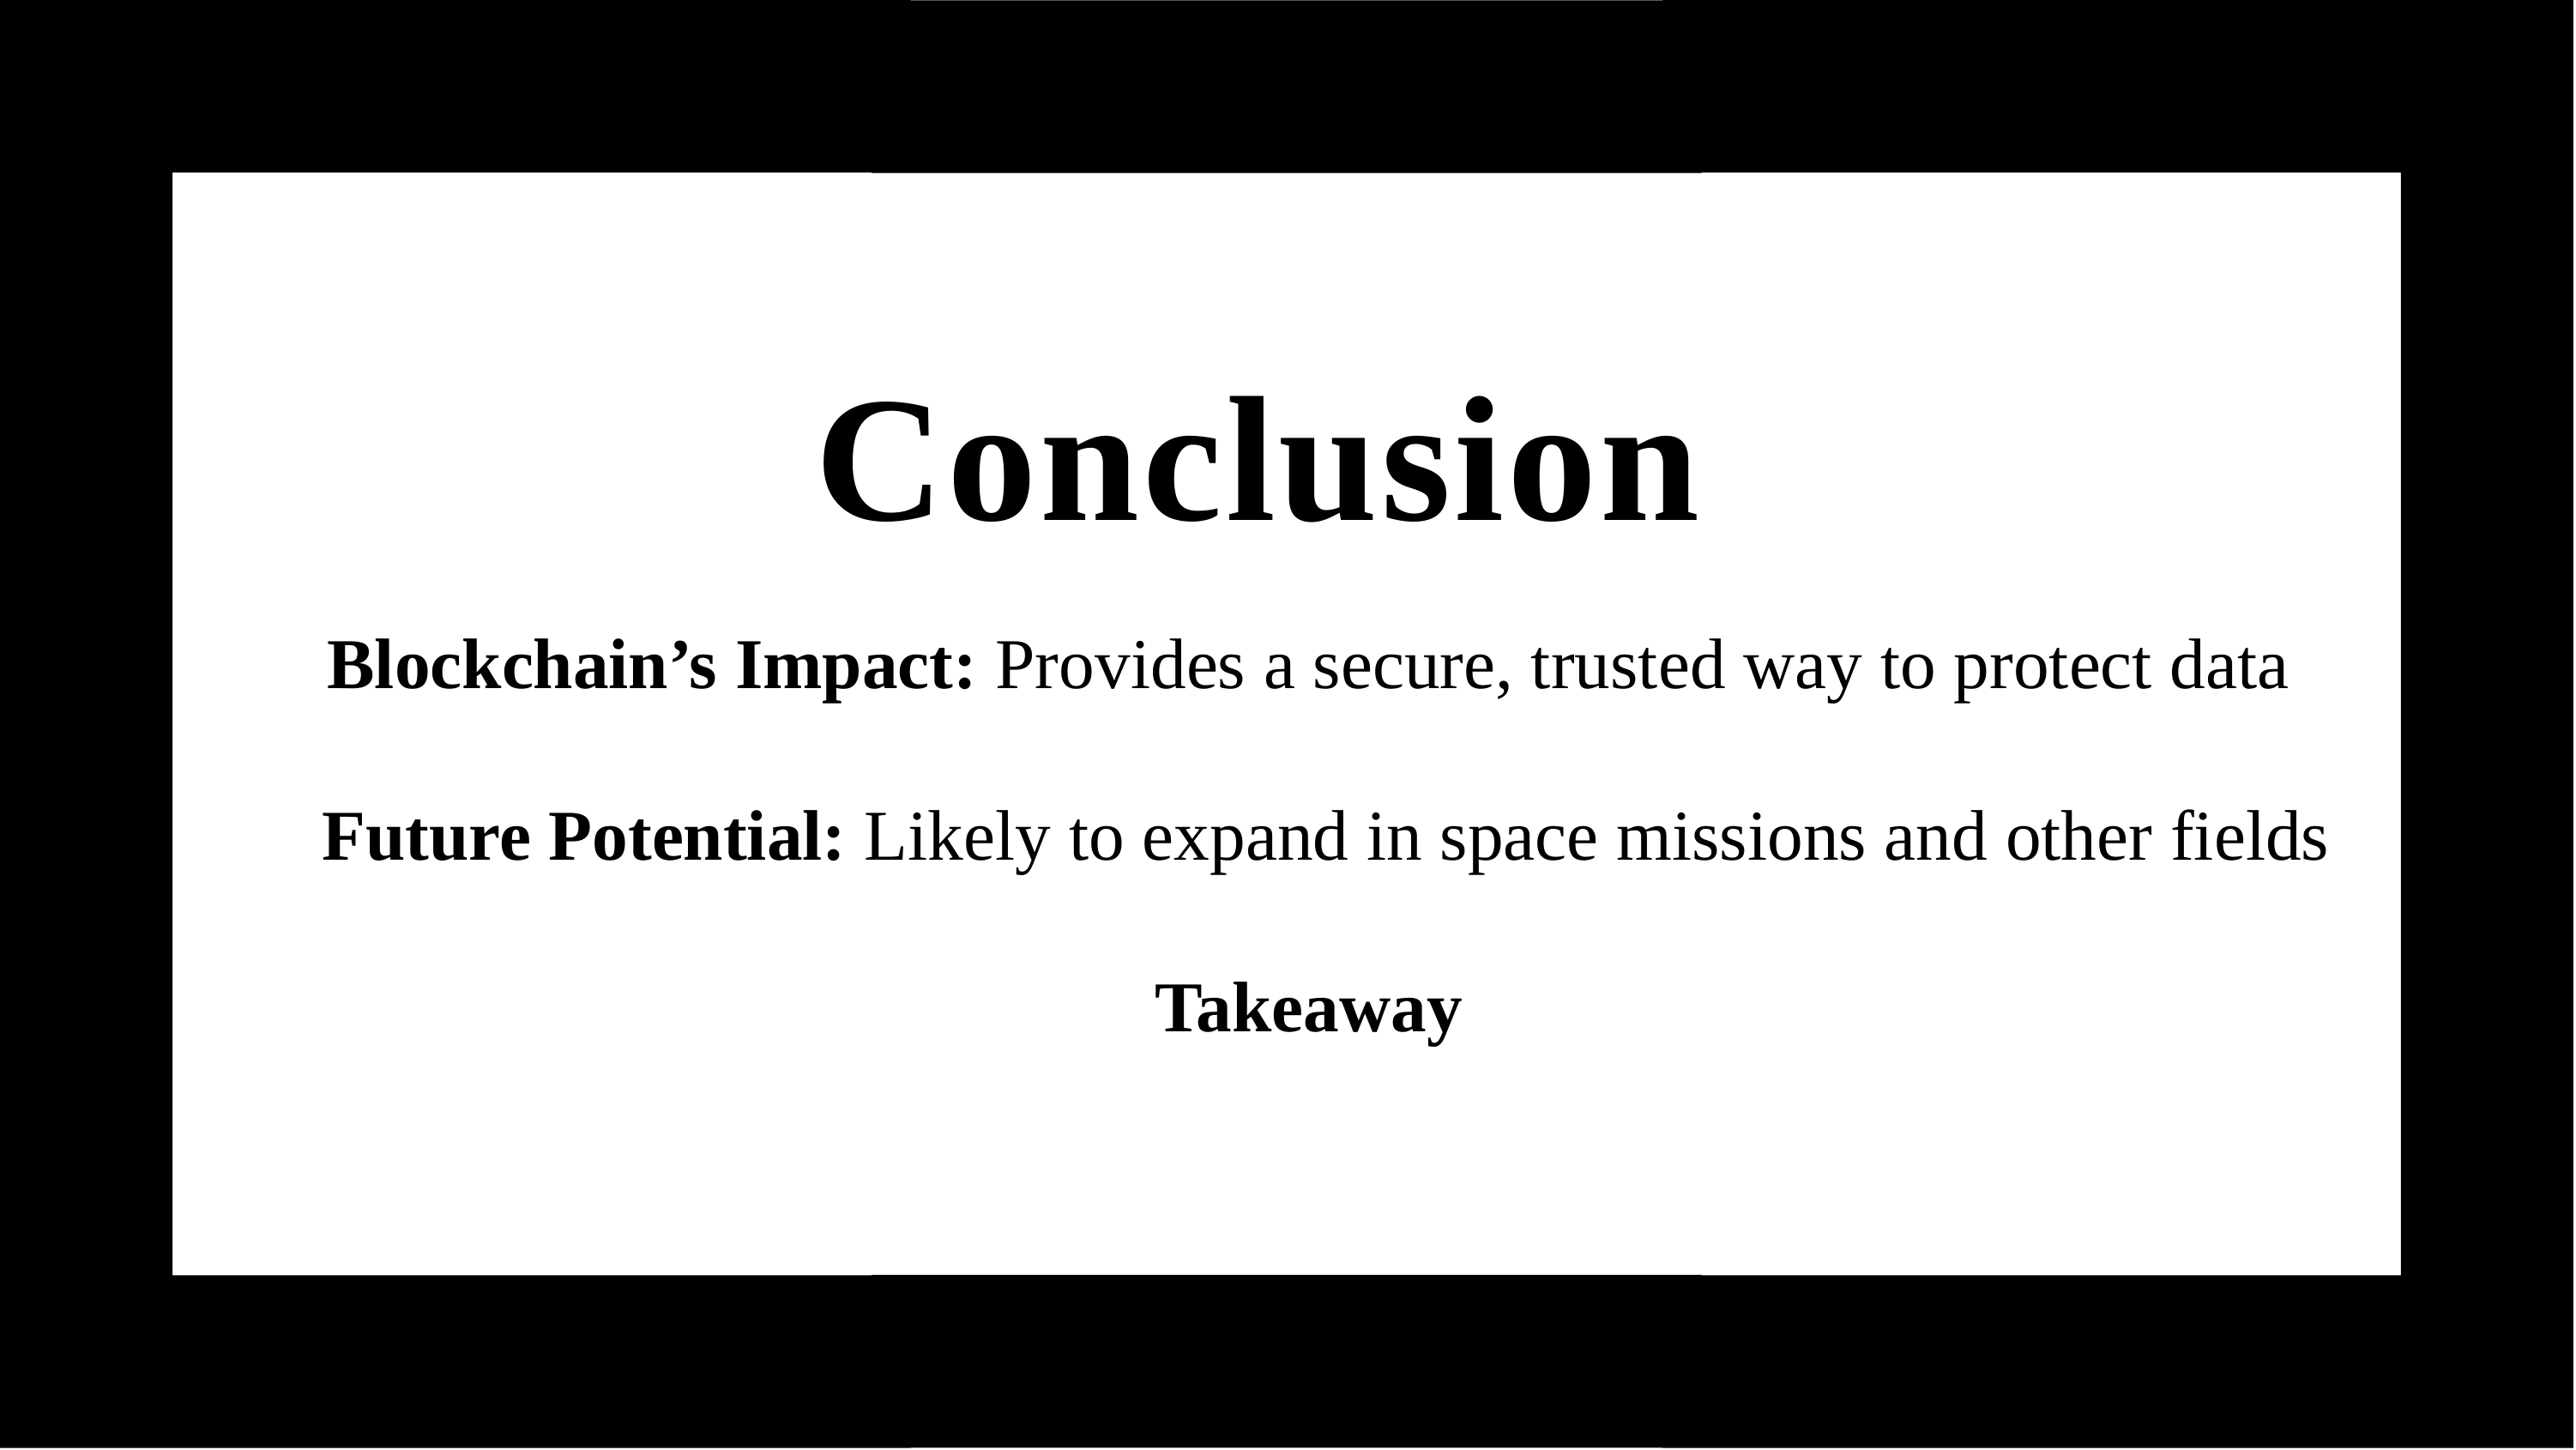

# Conclusion
Blockchain’s Impact: Provides a secure, trusted way to protect data

  Future Potential: Likely to expand in space missions and other fields

Takeaway